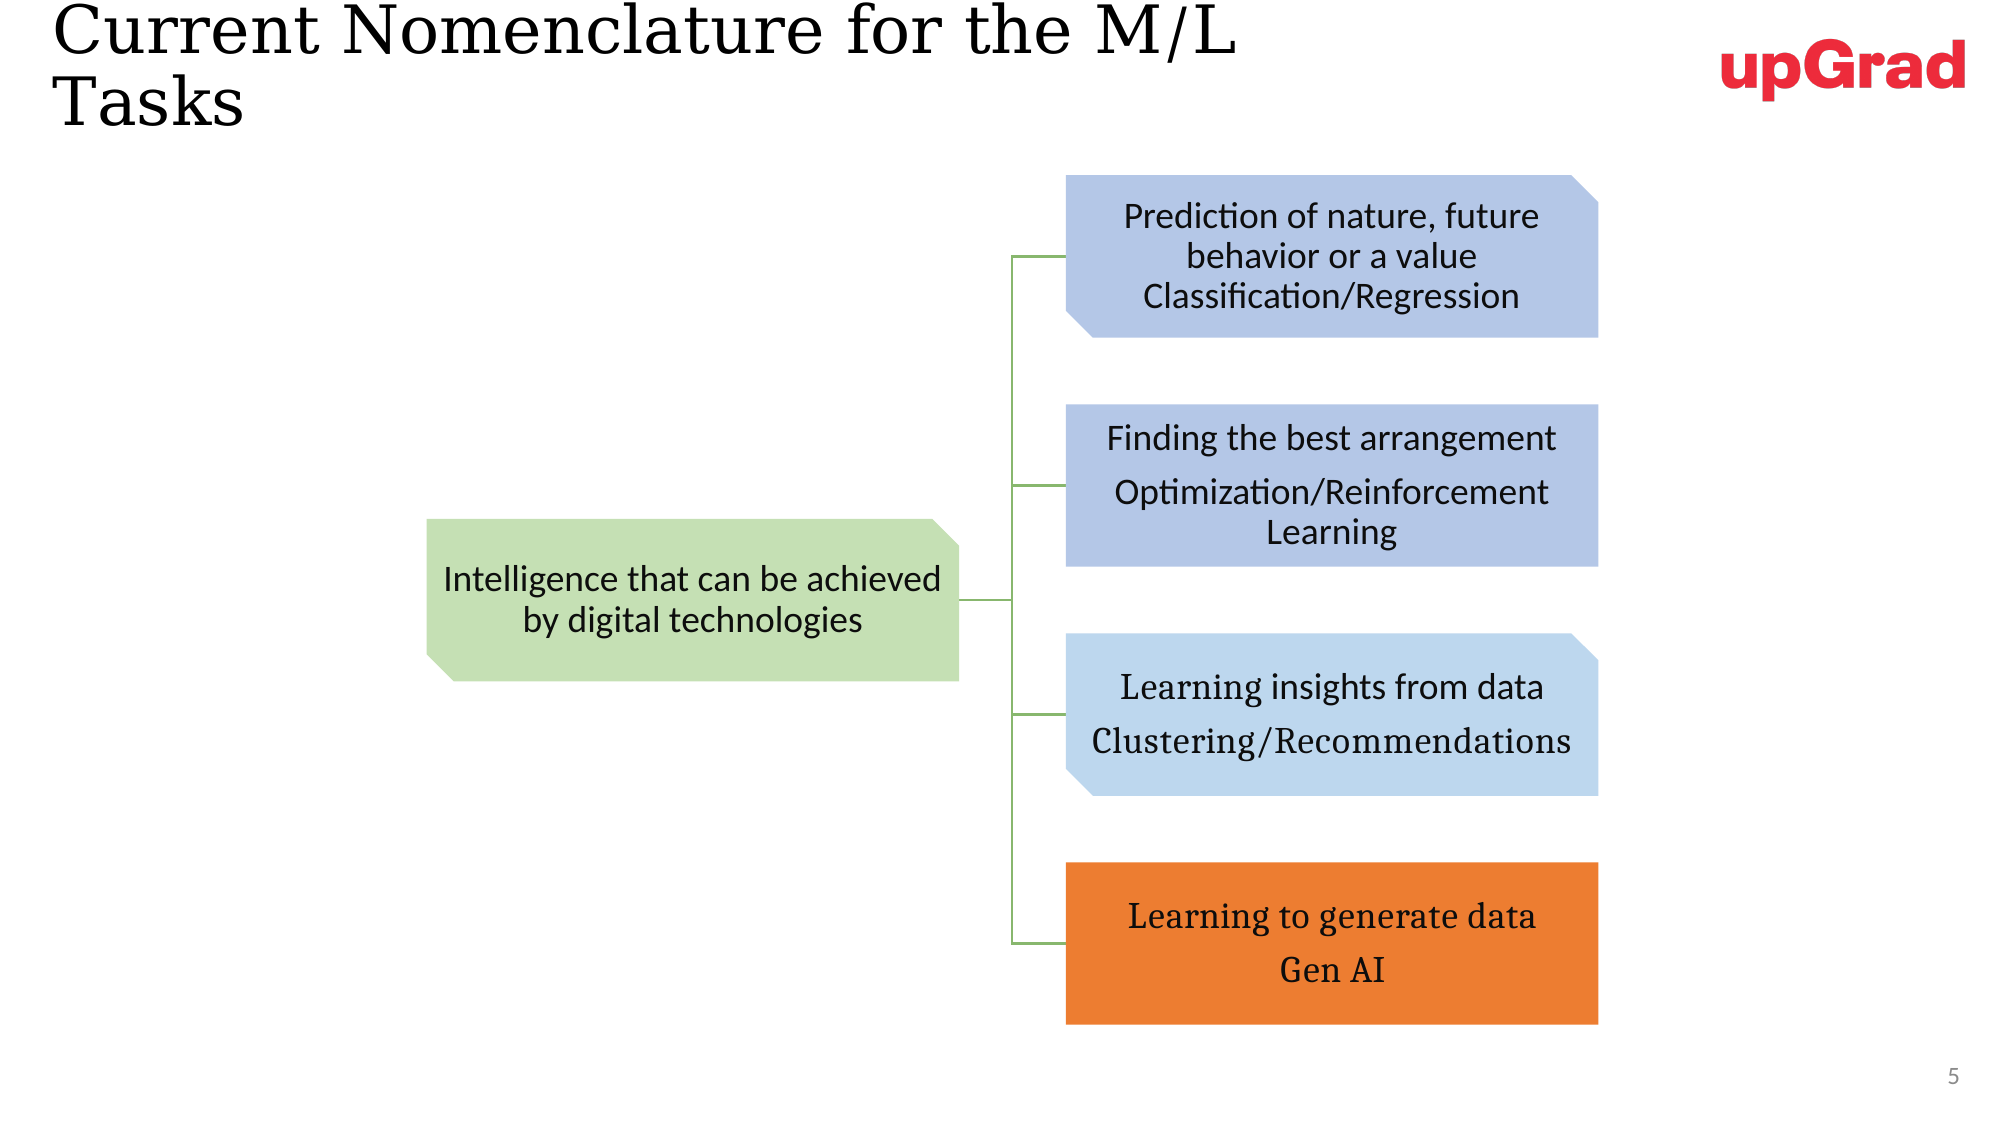

Current Nomenclature for the M/L Tasks
Intelligence that can be achieved by digital technologies
Prediction of nature, future behavior or a value Classification/Regression
Finding the best arrangement
Optimization/Reinforcement Learning
Learning insights from data
Clustering/Recommendations
Learning to generate data
Gen AI
5